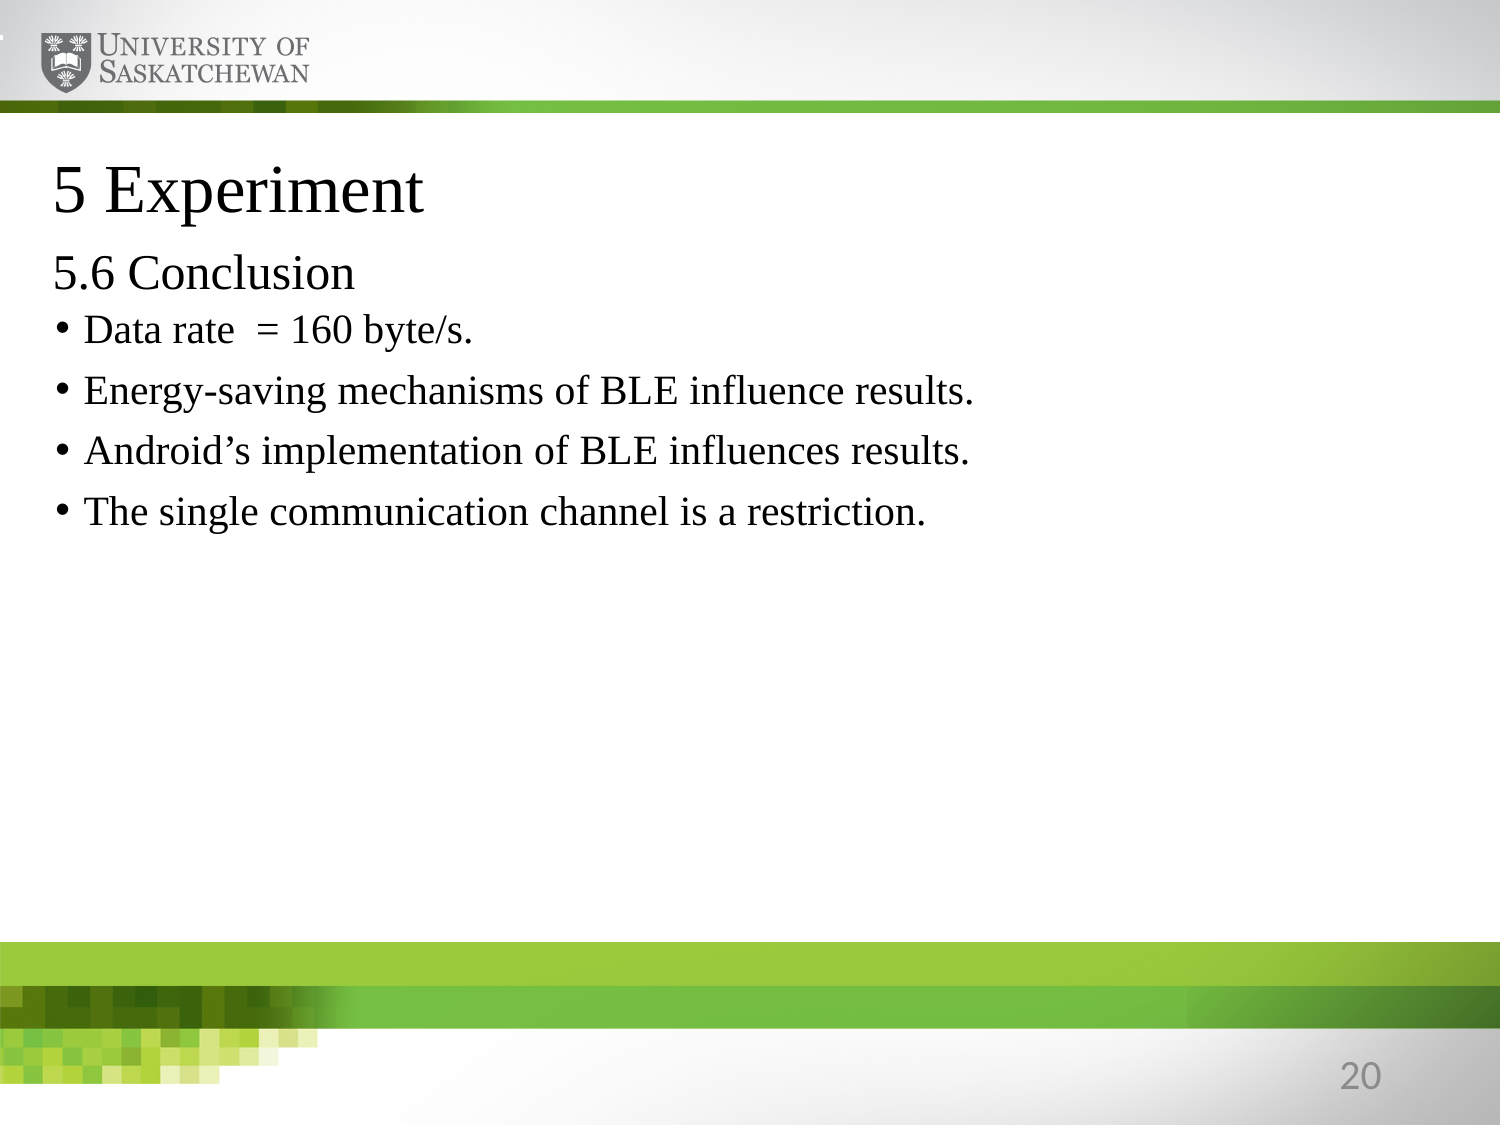

# 5 Experiment
5.6 Conclusion
Data rate  = 160 byte/s.
Energy-saving mechanisms of BLE influence results.
Android’s implementation of BLE influences results.
The single communication channel is a restriction.

20